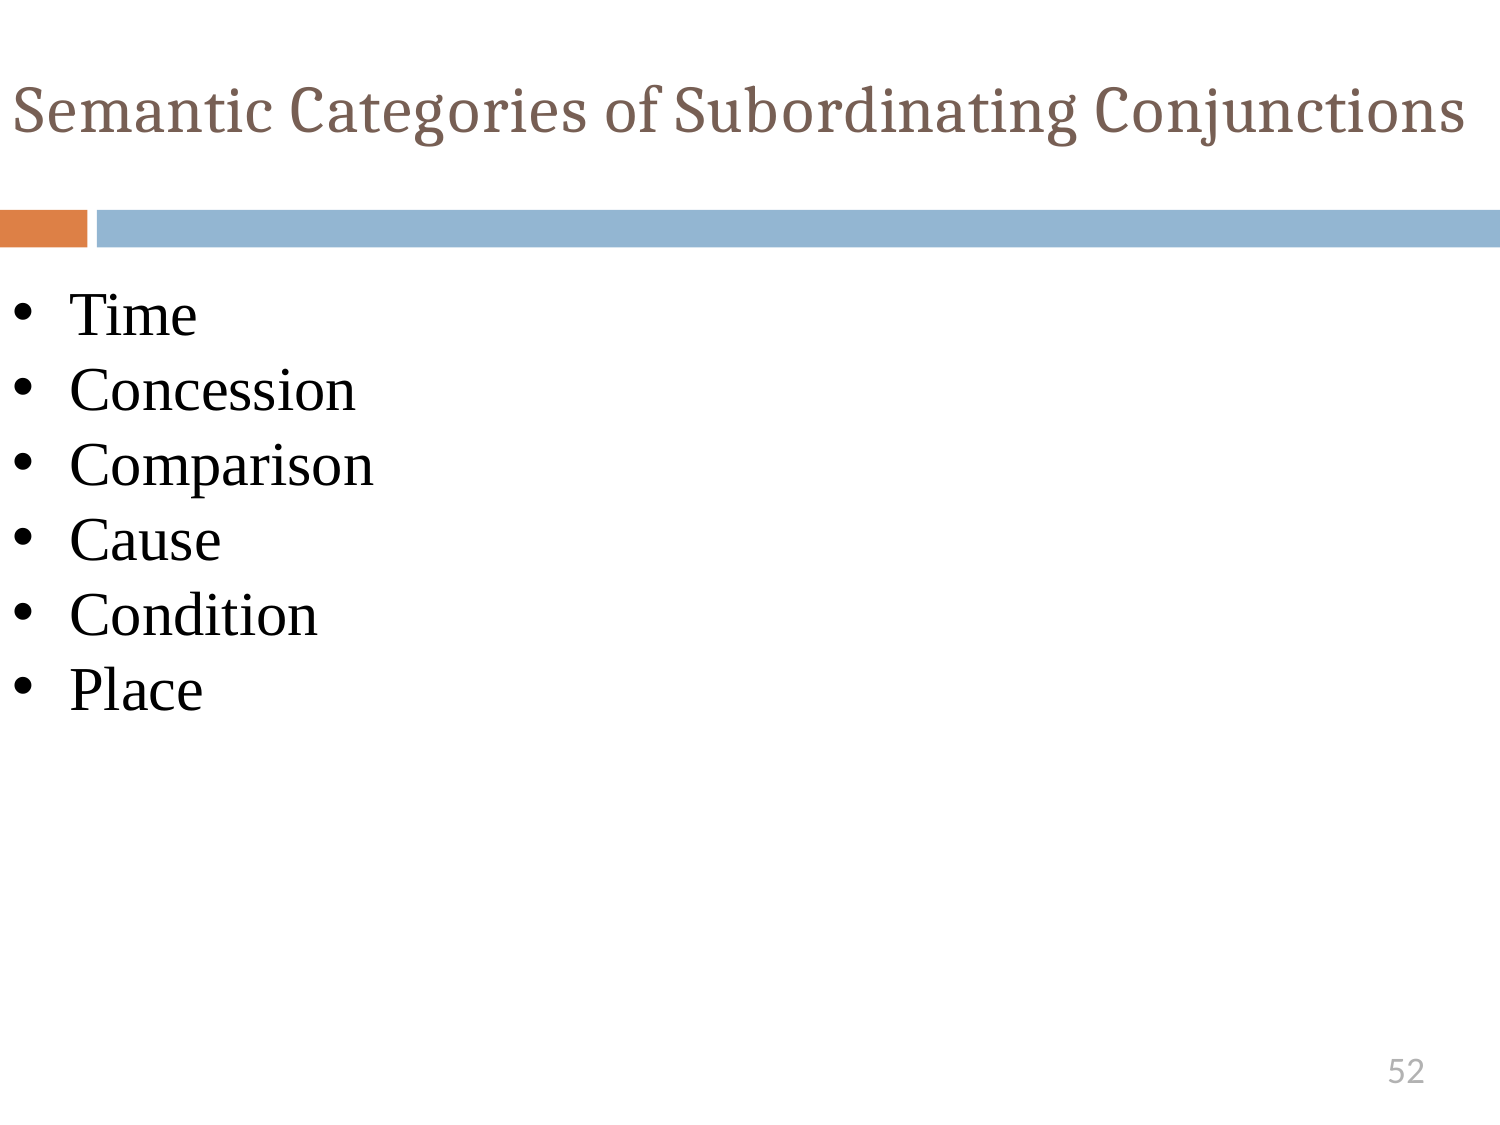

# Semantic Categories of Subordinating Conjunctions
Time
Concession
Comparison
Cause
Condition
Place
52